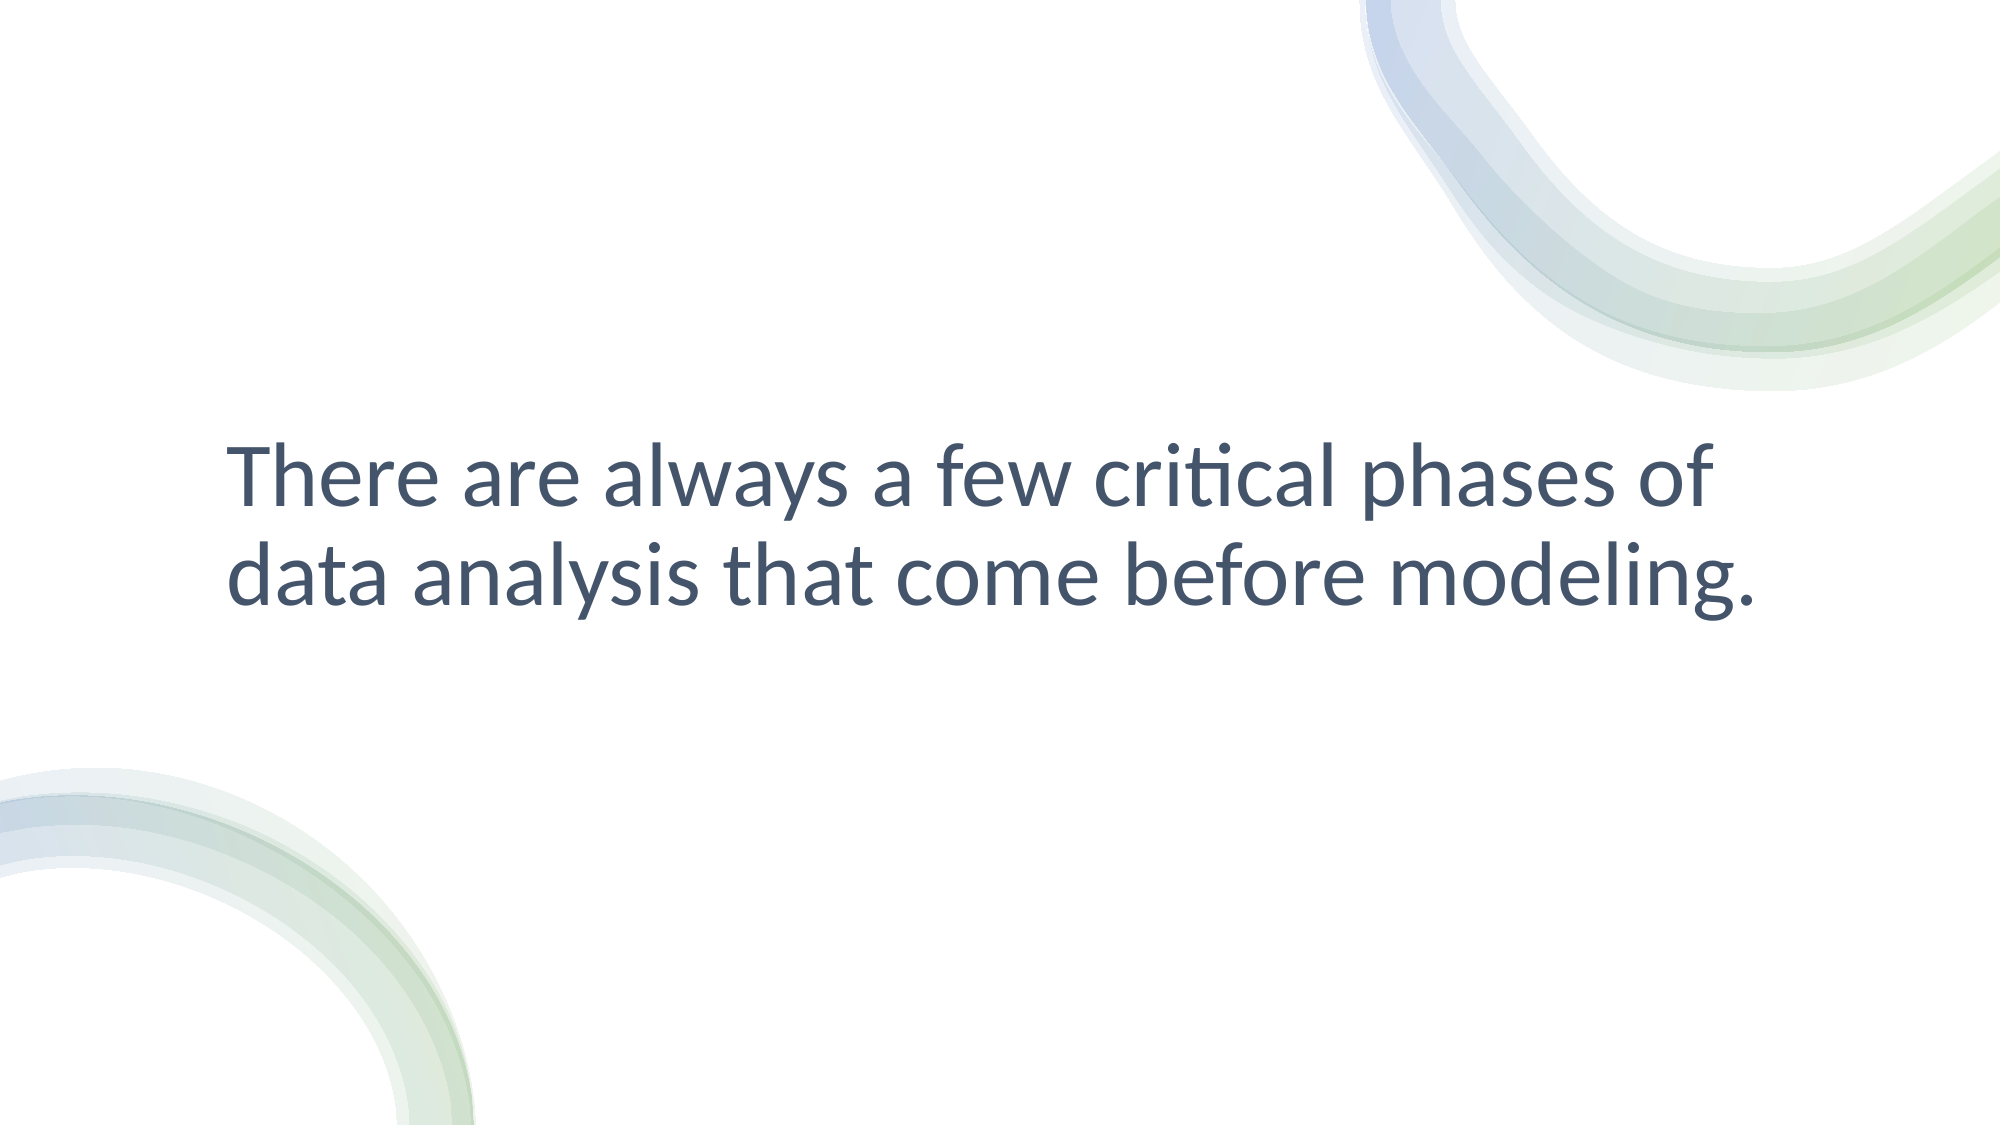

There are always a few critical phases of data analysis that come before modeling.​